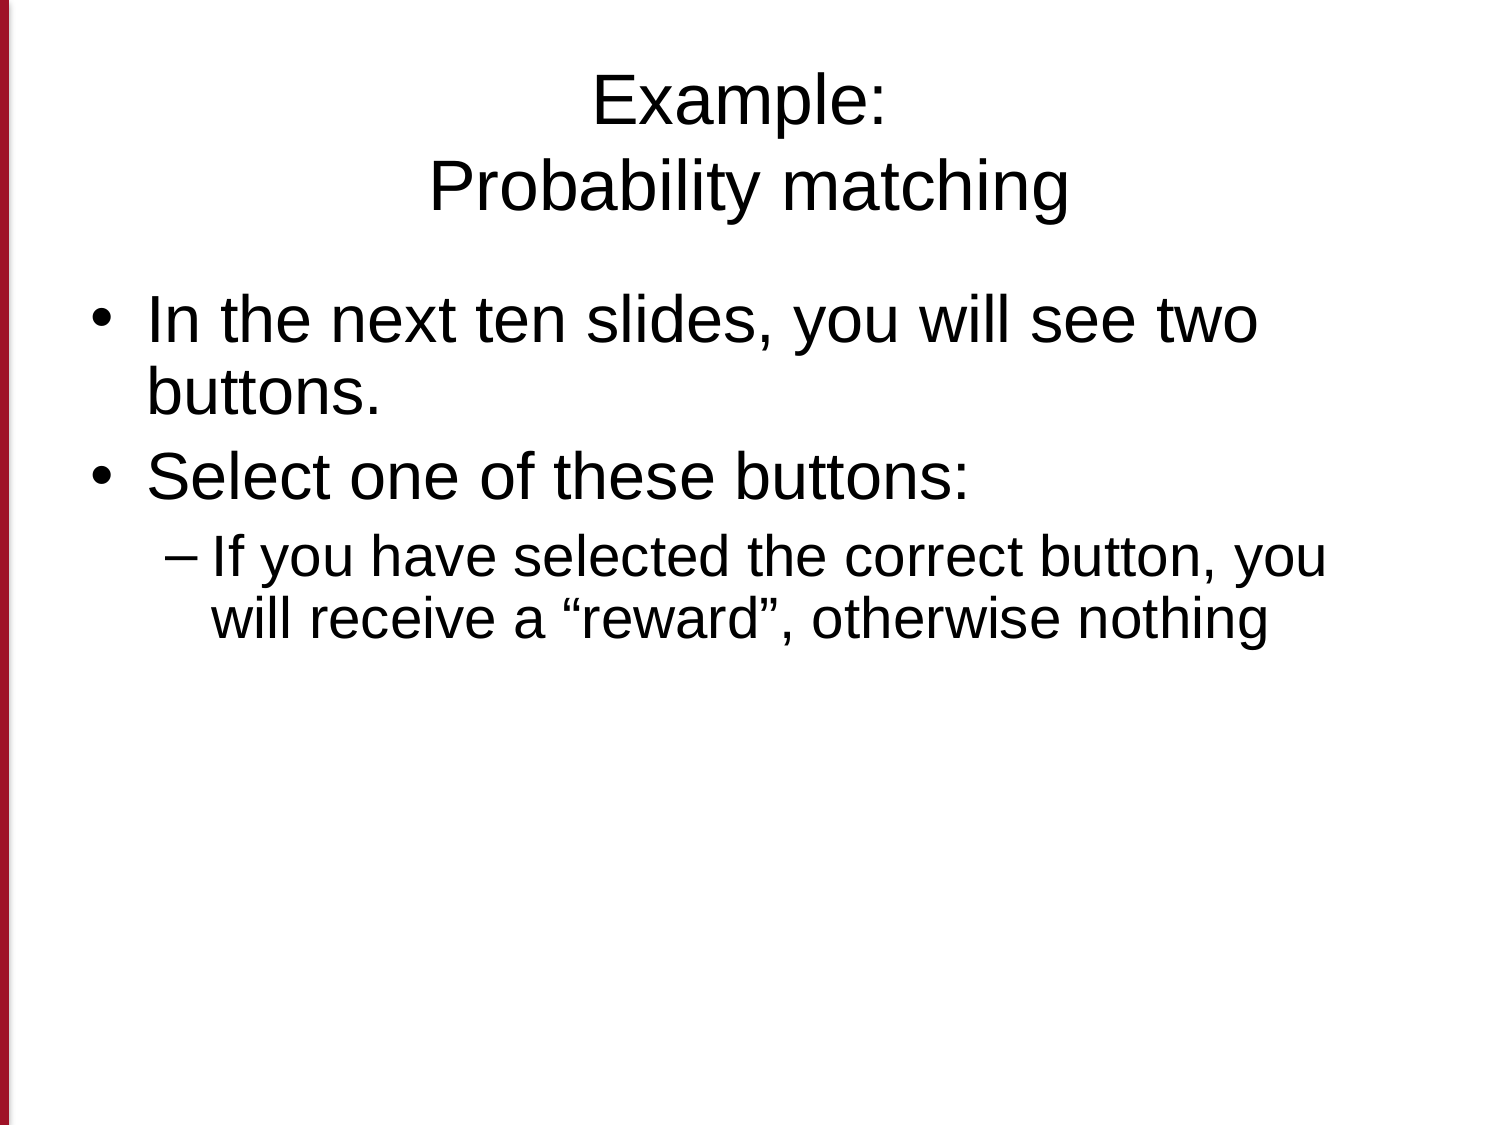

# Example: Probability matching
In the next ten slides, you will see two buttons.
Select one of these buttons:
If you have selected the correct button, you will receive a “reward”, otherwise nothing